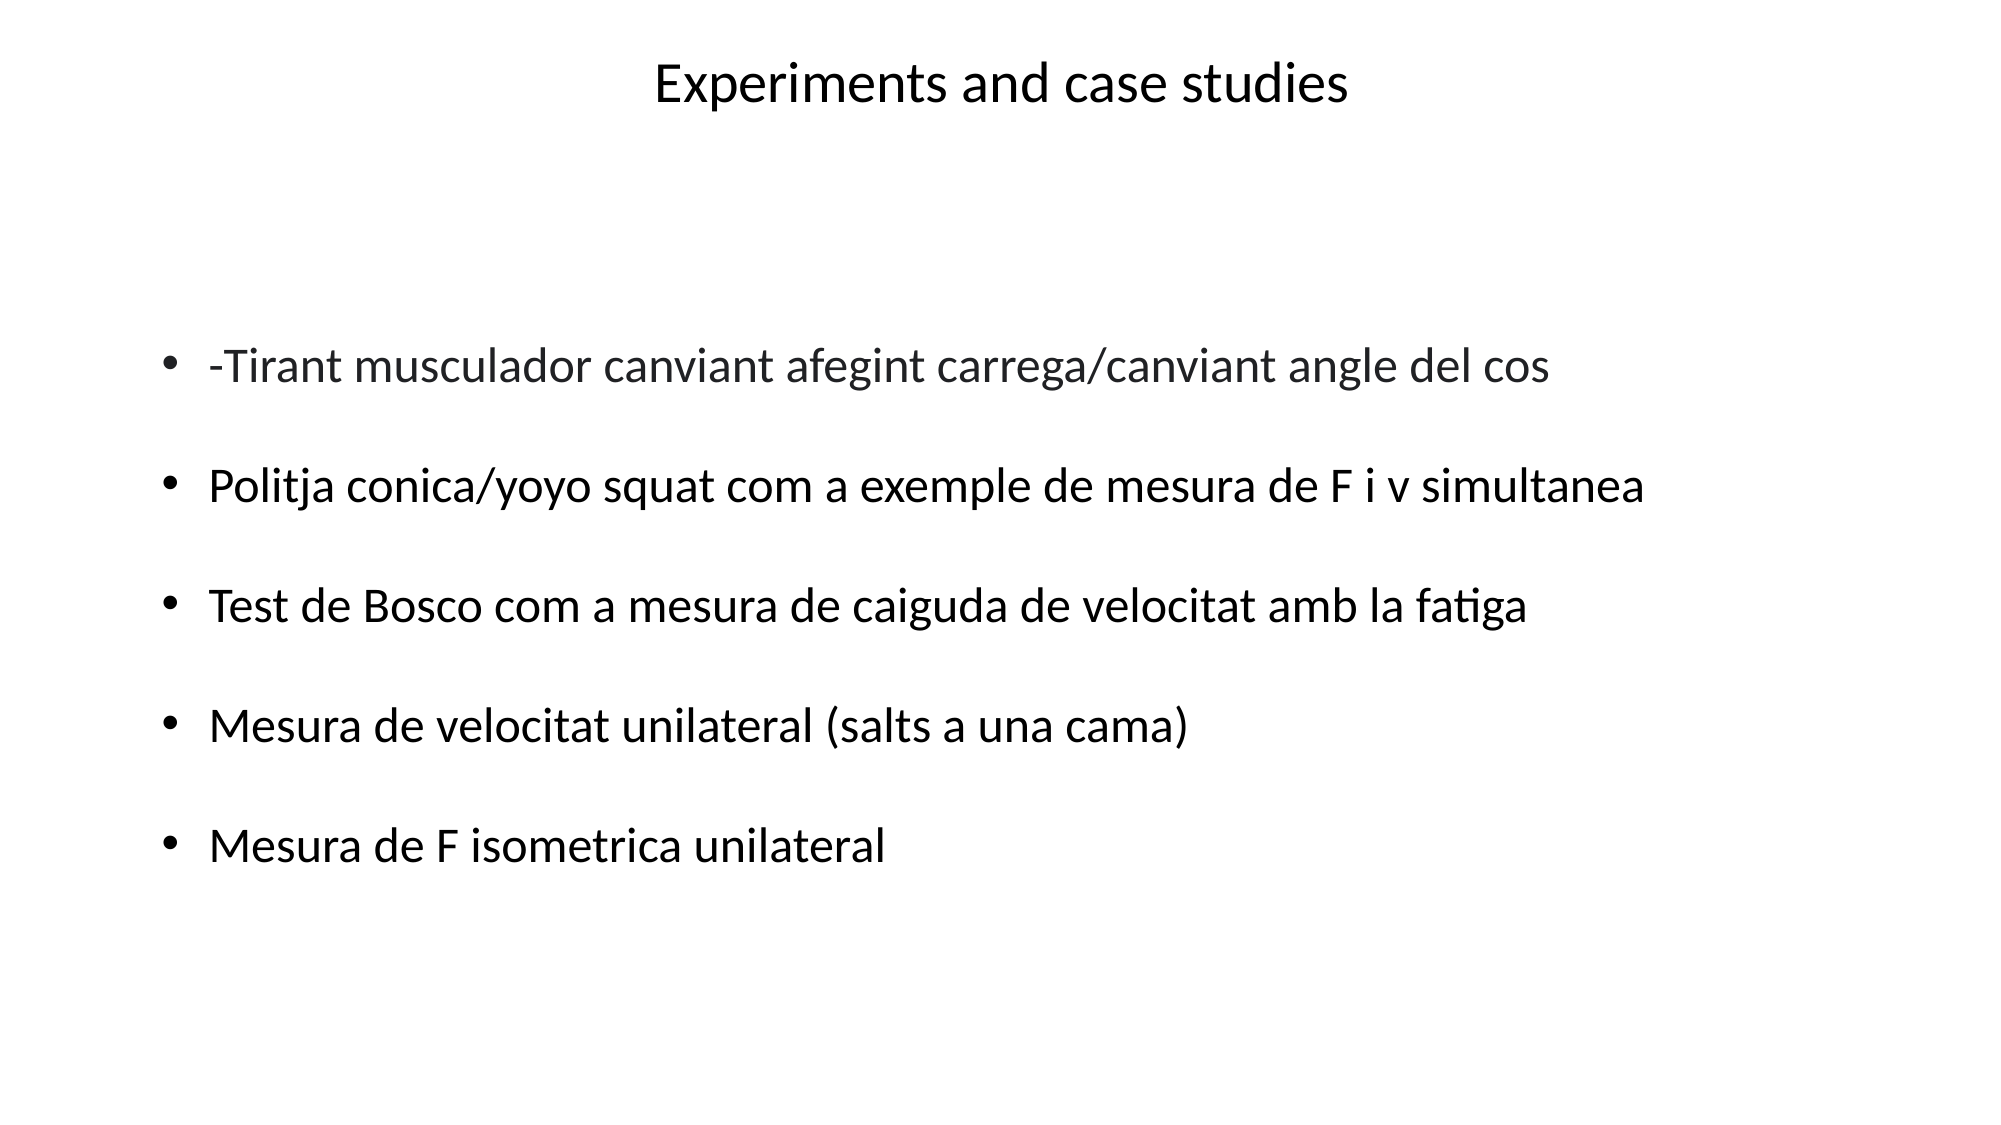

Experiments and case studies
-Tirant musculador canviant afegint carrega/canviant angle del cos

Politja conica/yoyo squat com a exemple de mesura de F i v simultanea

Test de Bosco com a mesura de caiguda de velocitat amb la fatiga

Mesura de velocitat unilateral (salts a una cama)

Mesura de F isometrica unilateral